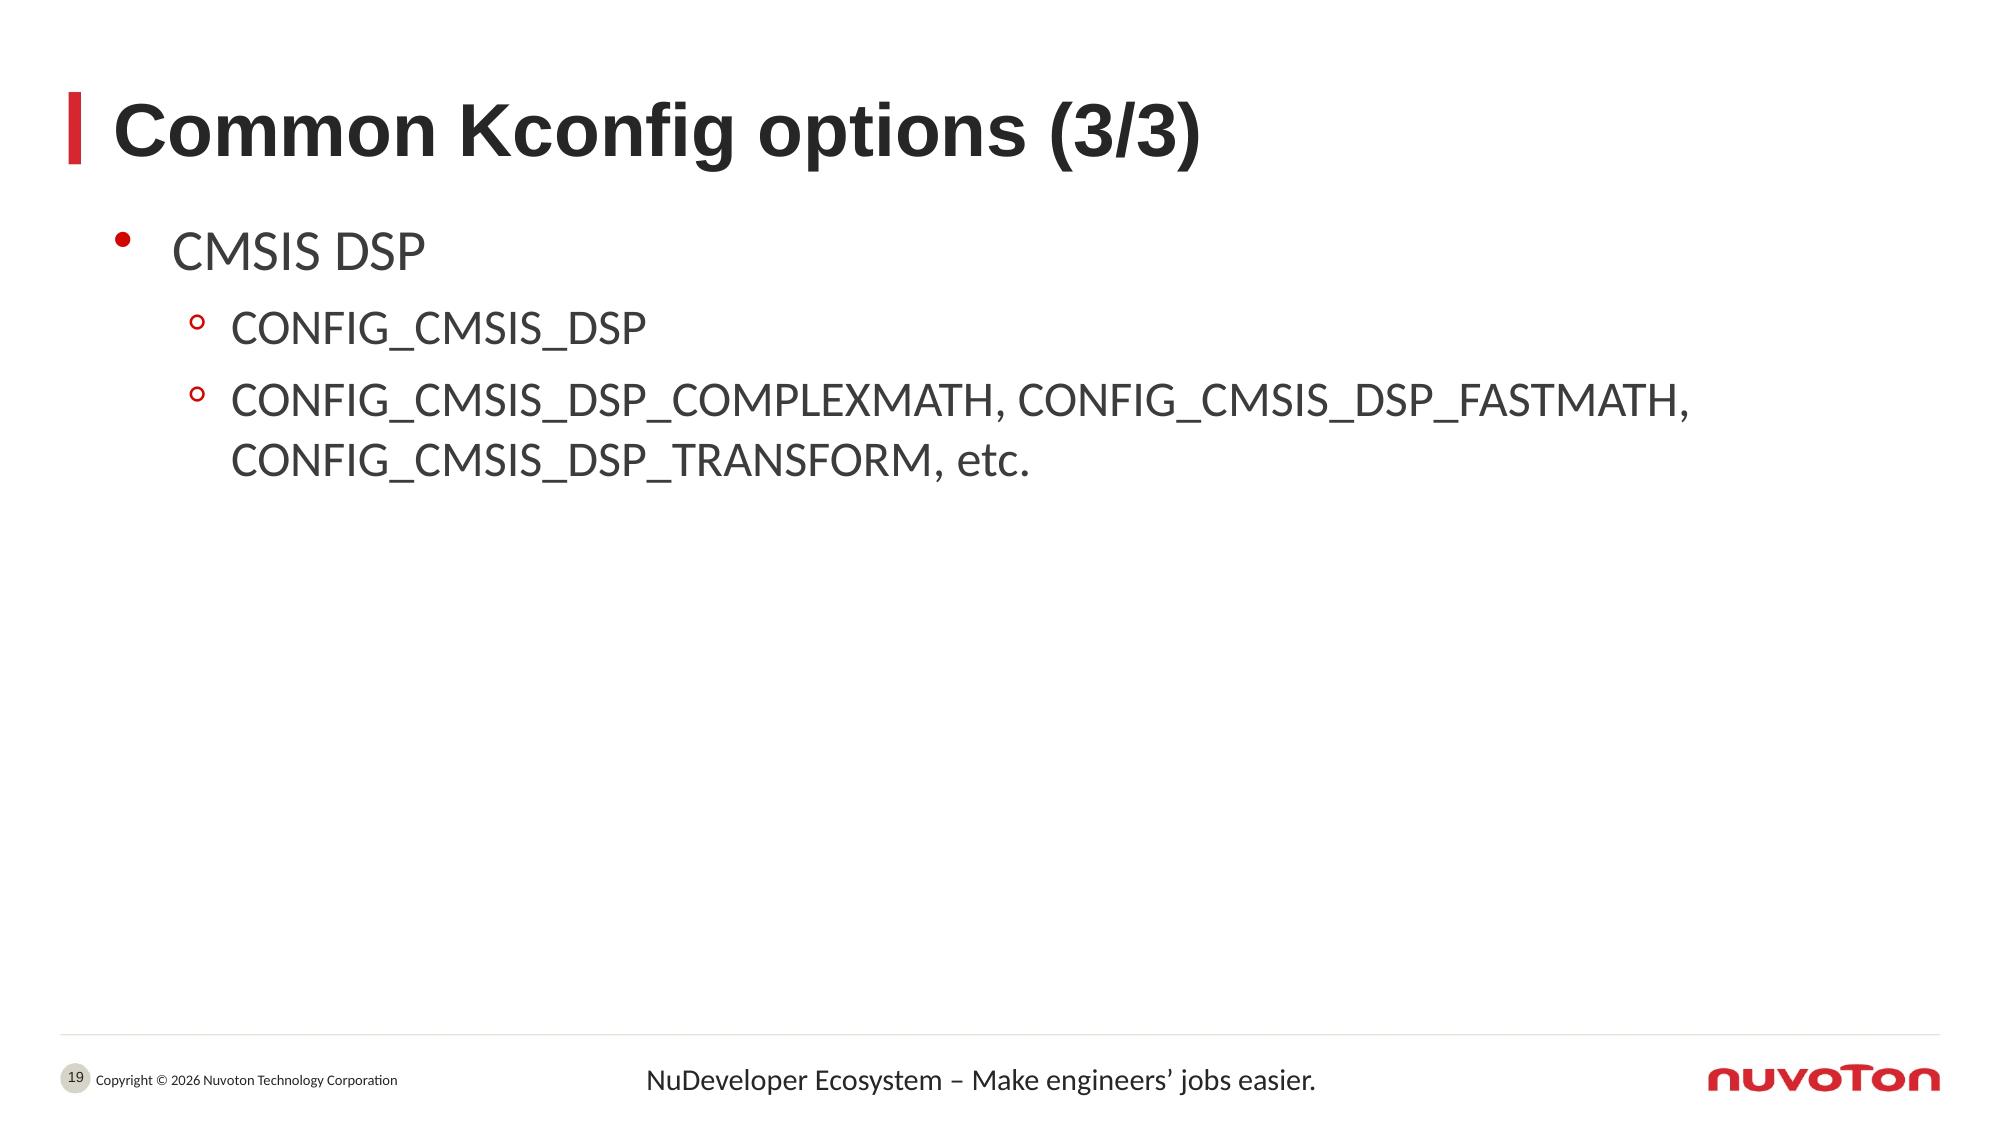

# Common Kconfig options (3/3)
CMSIS DSP
CONFIG_CMSIS_DSP
CONFIG_CMSIS_DSP_COMPLEXMATH, CONFIG_CMSIS_DSP_FASTMATH, CONFIG_CMSIS_DSP_TRANSFORM, etc.
19